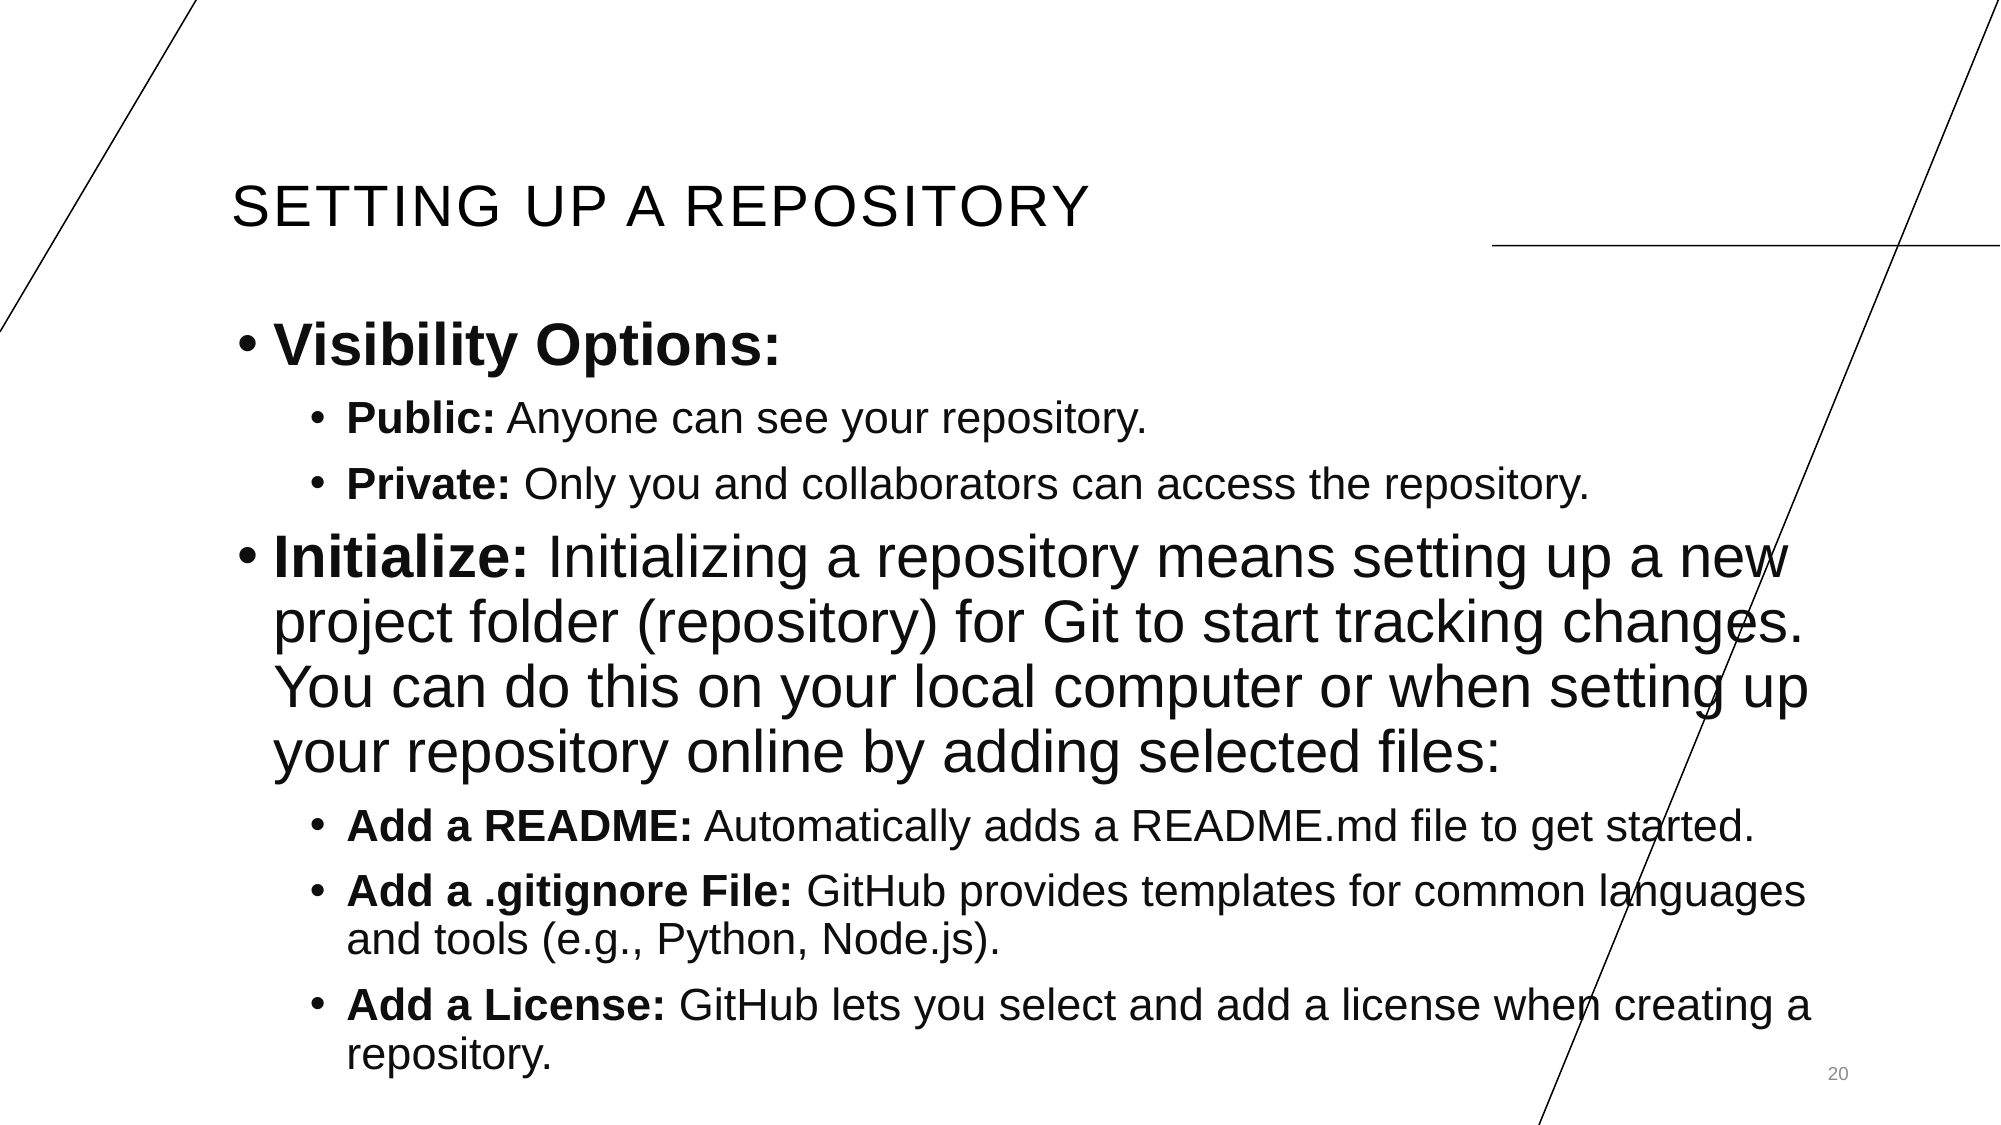

# Setting up a Repository
Visibility Options:
Public: Anyone can see your repository.
Private: Only you and collaborators can access the repository.
Initialize: Initializing a repository means setting up a new project folder (repository) for Git to start tracking changes. You can do this on your local computer or when setting up your repository online by adding selected files:
Add a README: Automatically adds a README.md file to get started.
Add a .gitignore File: GitHub provides templates for common languages and tools (e.g., Python, Node.js).
Add a License: GitHub lets you select and add a license when creating a repository.
20